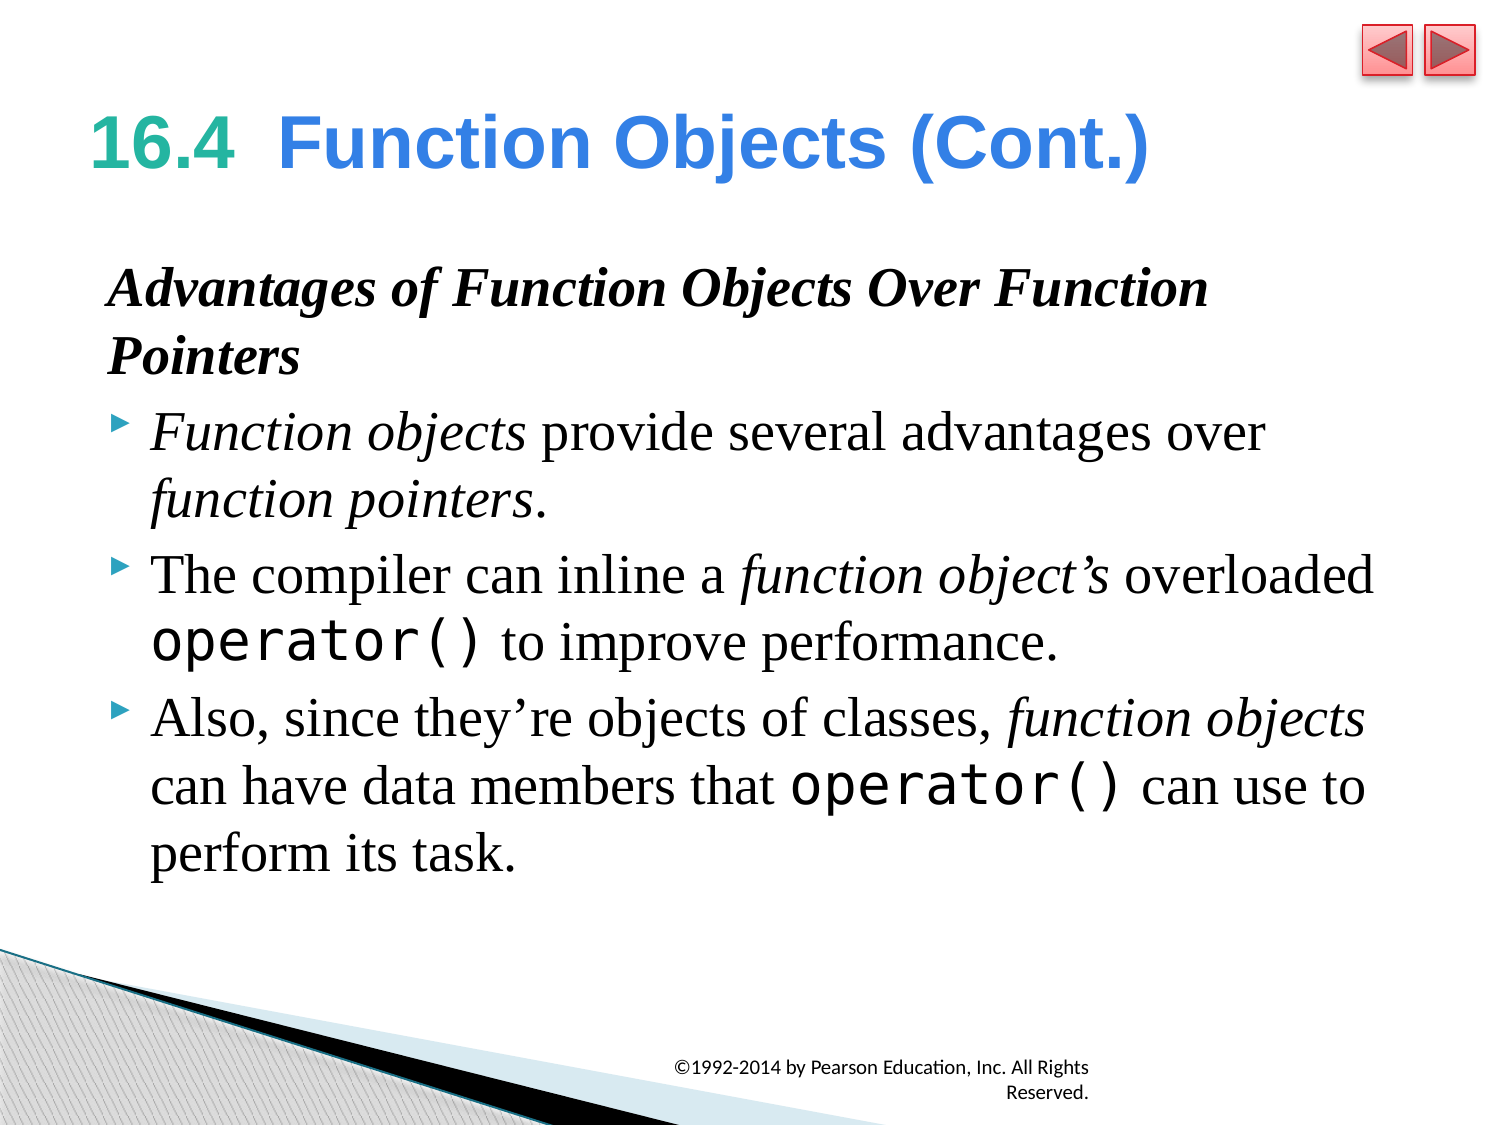

# 16.4  Function Objects (Cont.)
Advantages of Function Objects Over Function Pointers
Function objects provide several advantages over function pointers.
The compiler can inline a function object’s overloaded operator() to improve performance.
Also, since they’re objects of classes, function objects can have data members that operator() can use to perform its task.
©1992-2014 by Pearson Education, Inc. All Rights Reserved.